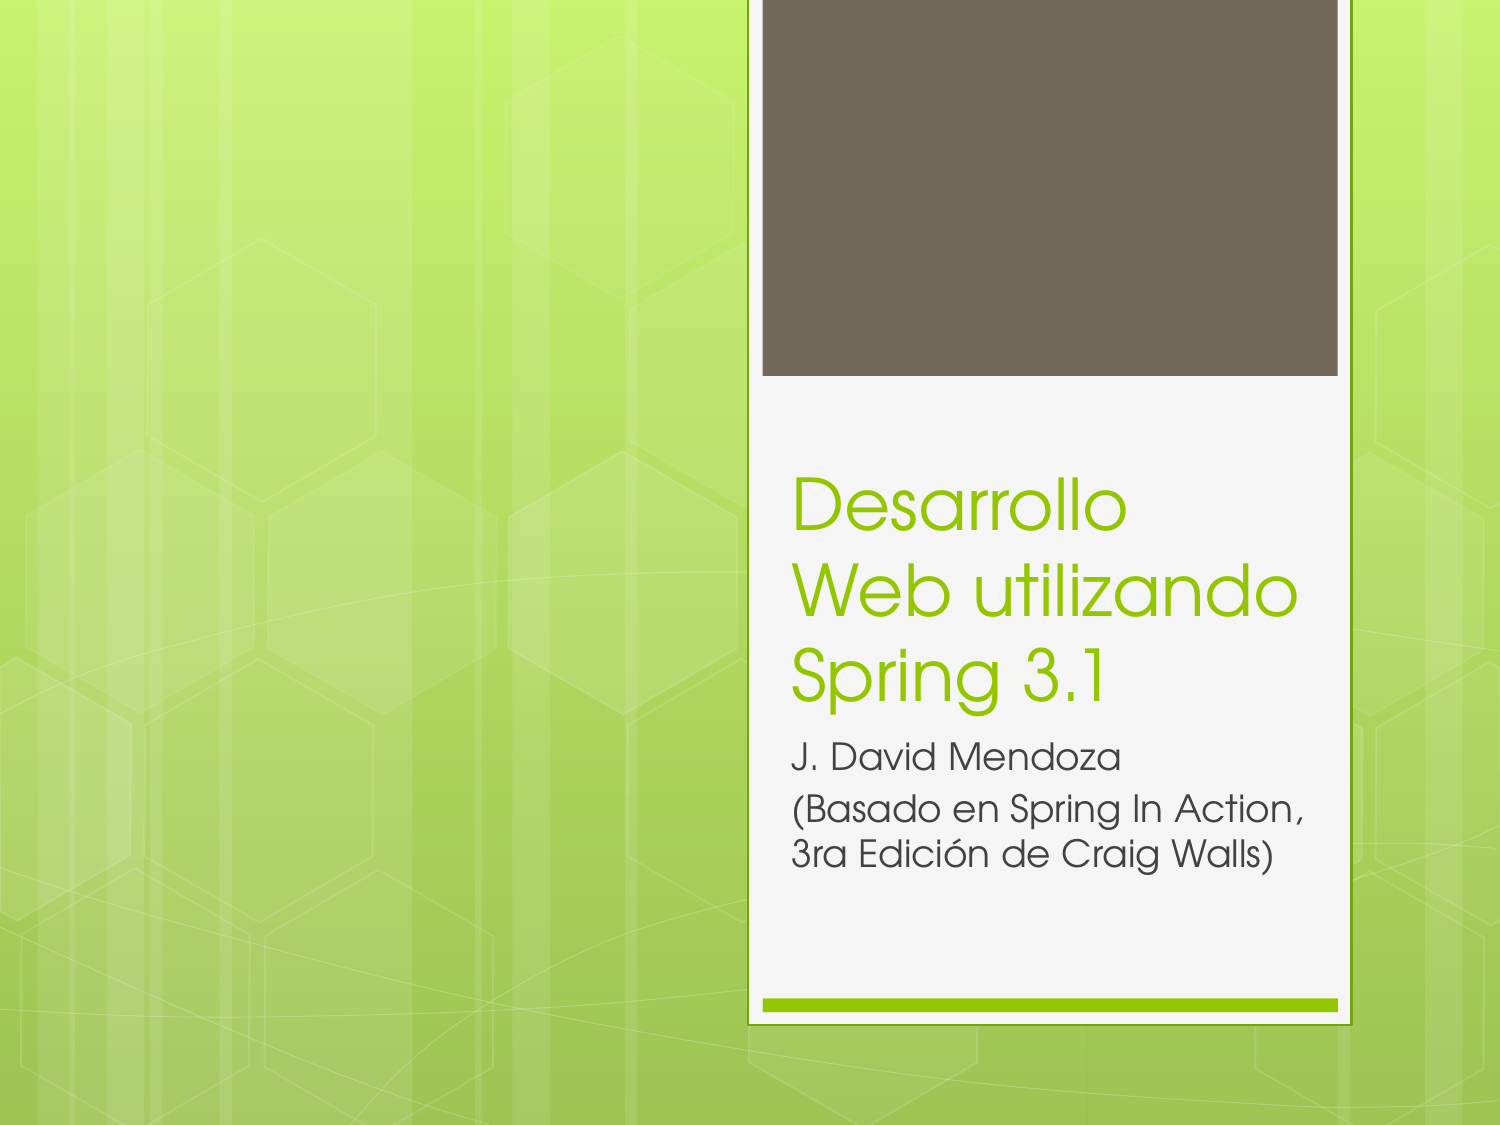

# Desarrollo Web utilizando Spring 3.1
J. David Mendoza
(Basado en Spring In Action, 3ra Edición de Craig Walls)